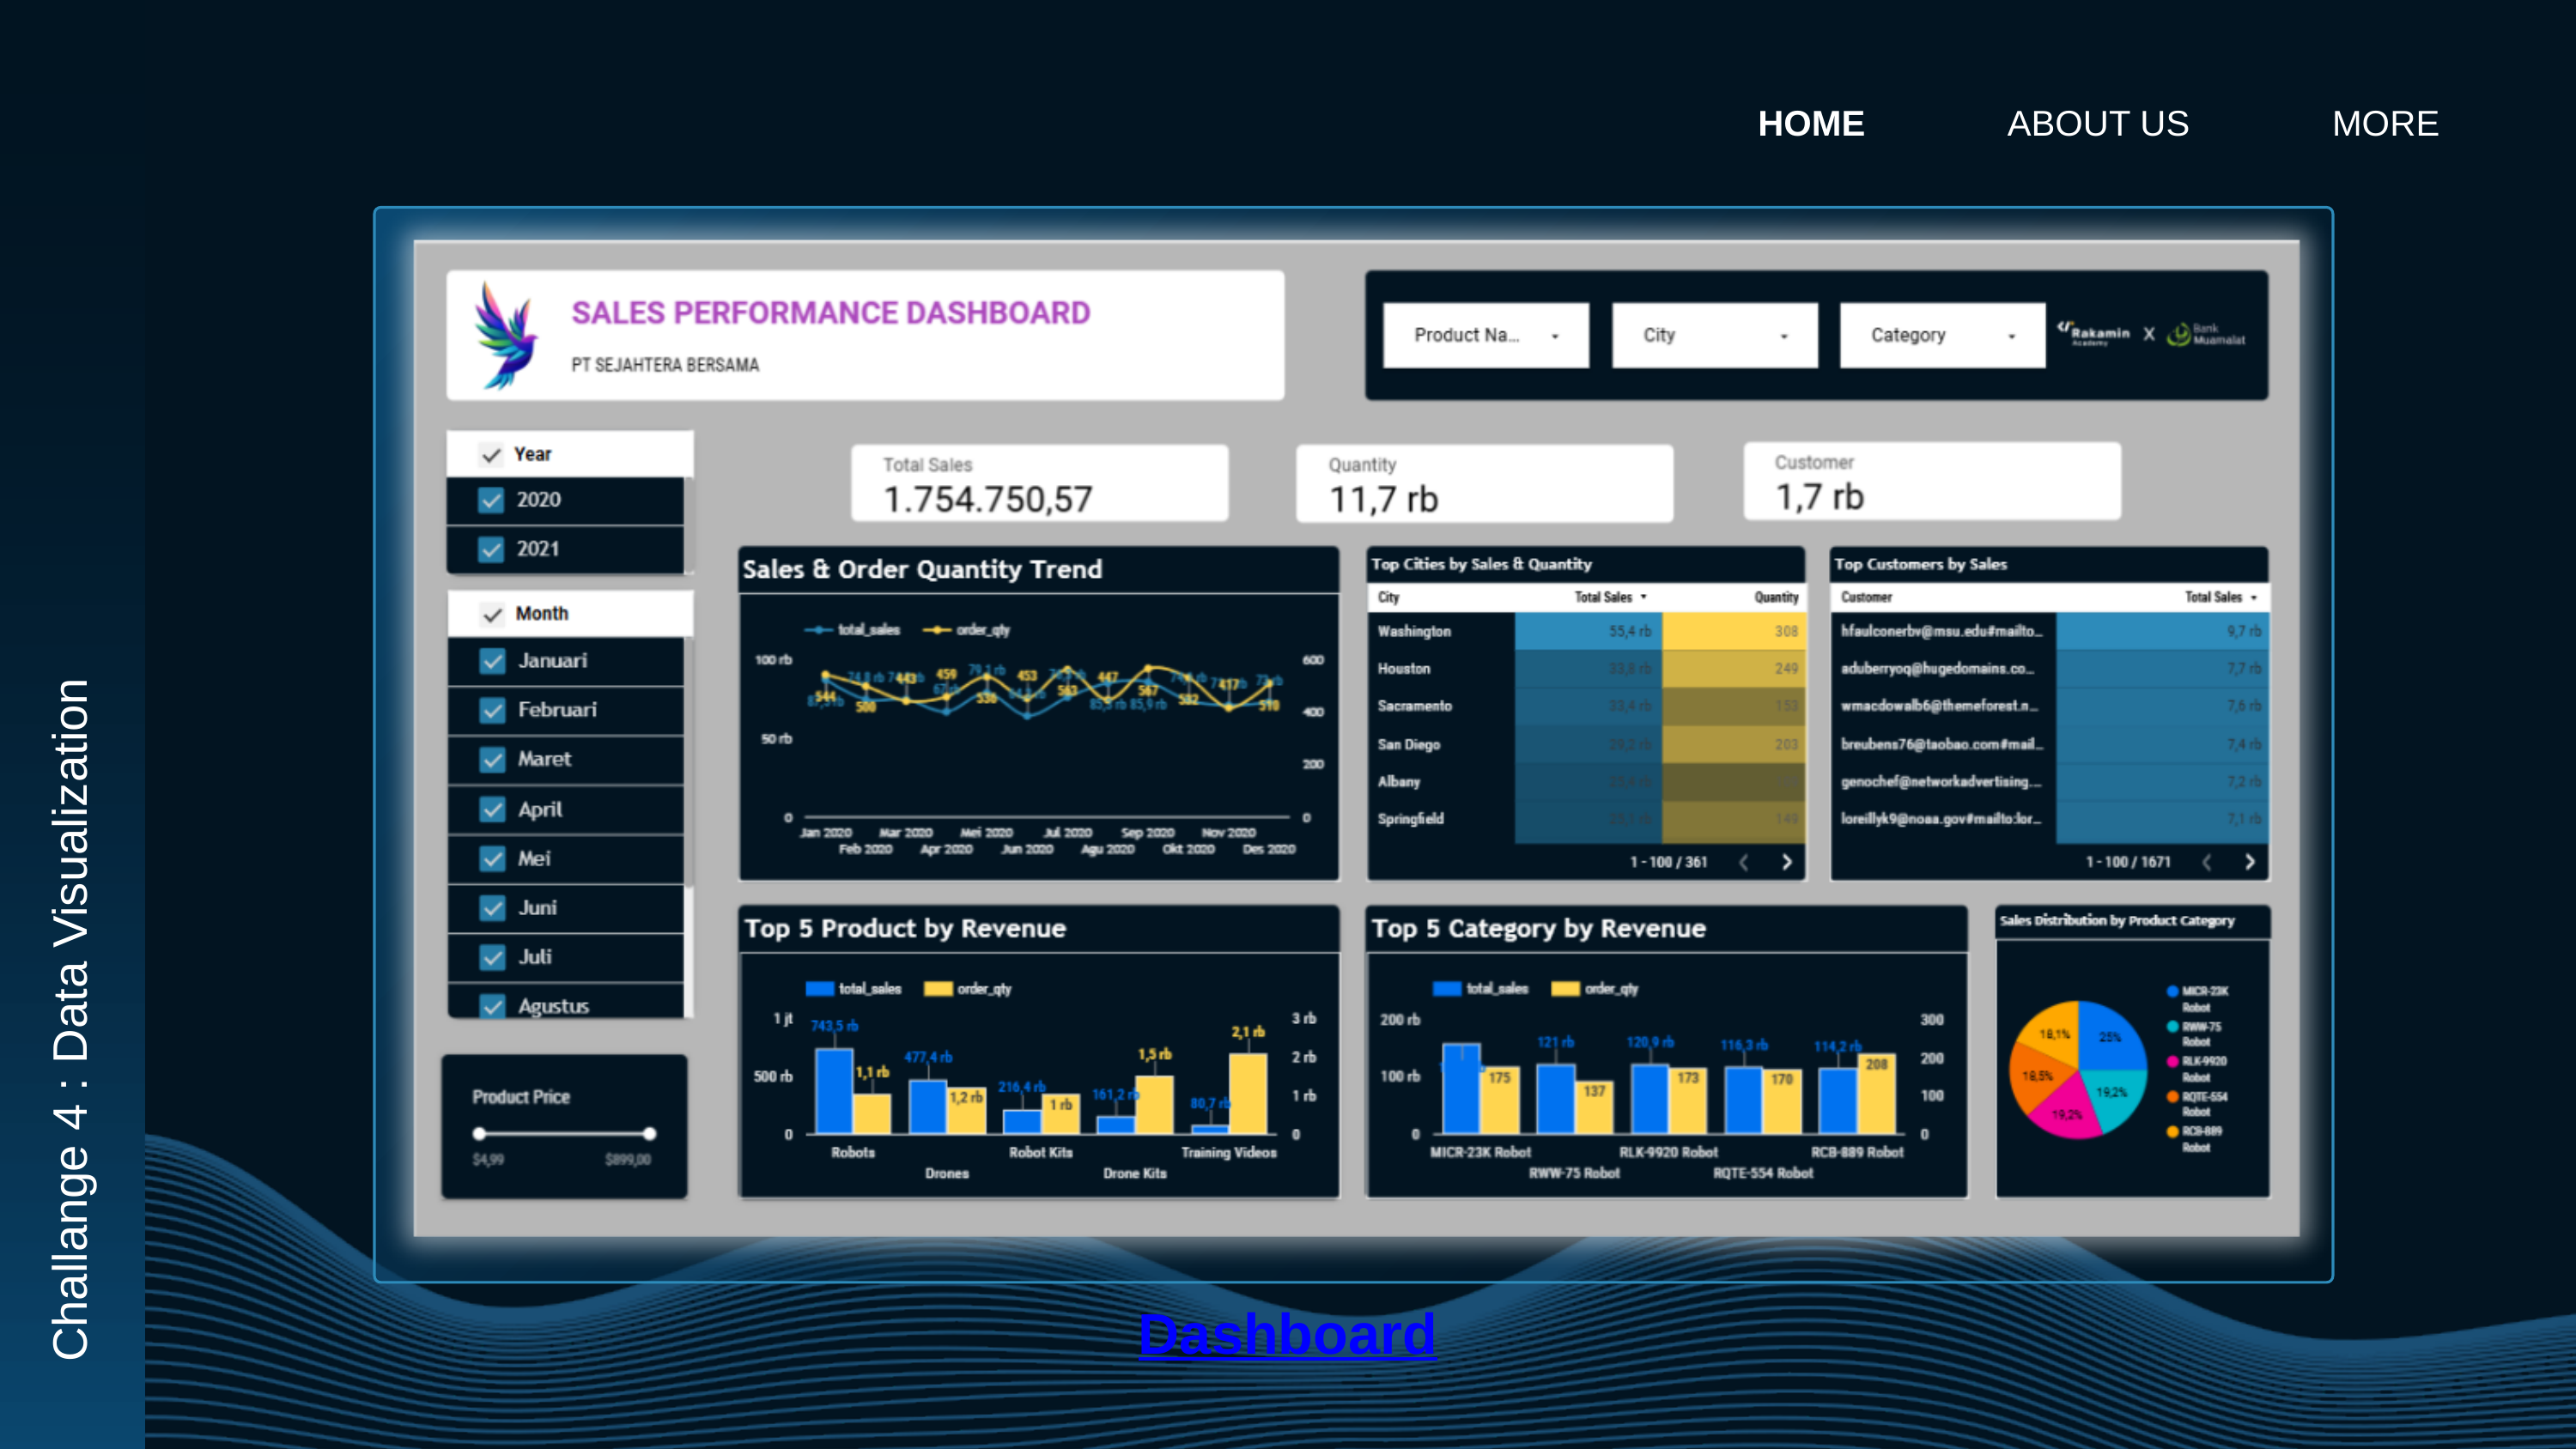

HOME
ABOUT US
MORE

Challange 4 : Data Visualization

Dashboard